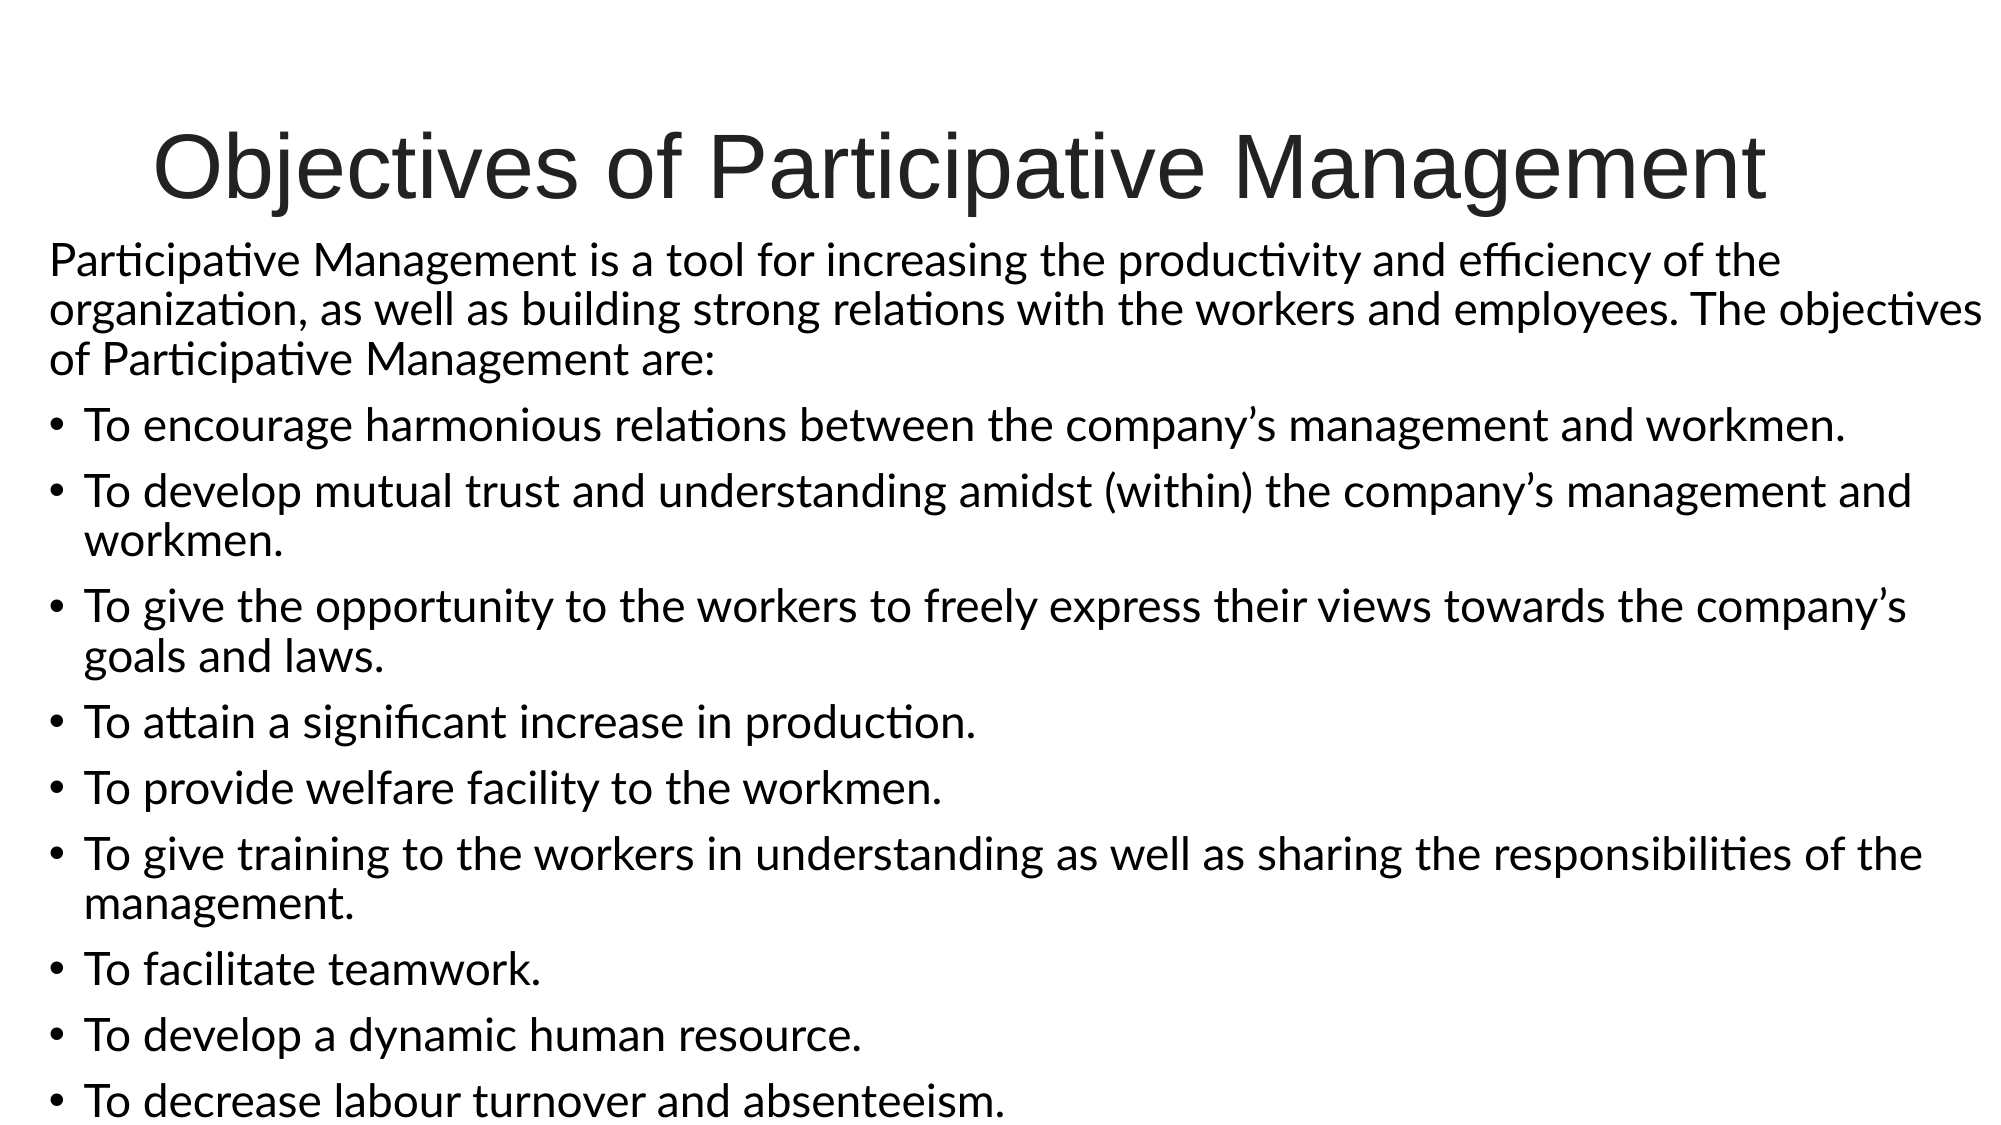

# Objectives of Participative Management
Participative Management is a tool for increasing the productivity and efficiency of the organization, as well as building strong relations with the workers and employees. The objectives of Participative Management are:
To encourage harmonious relations between the company’s management and workmen.
To develop mutual trust and understanding amidst (within) the company’s management and workmen.
To give the opportunity to the workers to freely express their views towards the company’s goals and laws.
To attain a significant increase in production.
To provide welfare facility to the workmen.
To give training to the workers in understanding as well as sharing the responsibilities of the management.
To facilitate teamwork.
To develop a dynamic human resource.
To decrease labour turnover and absenteeism.